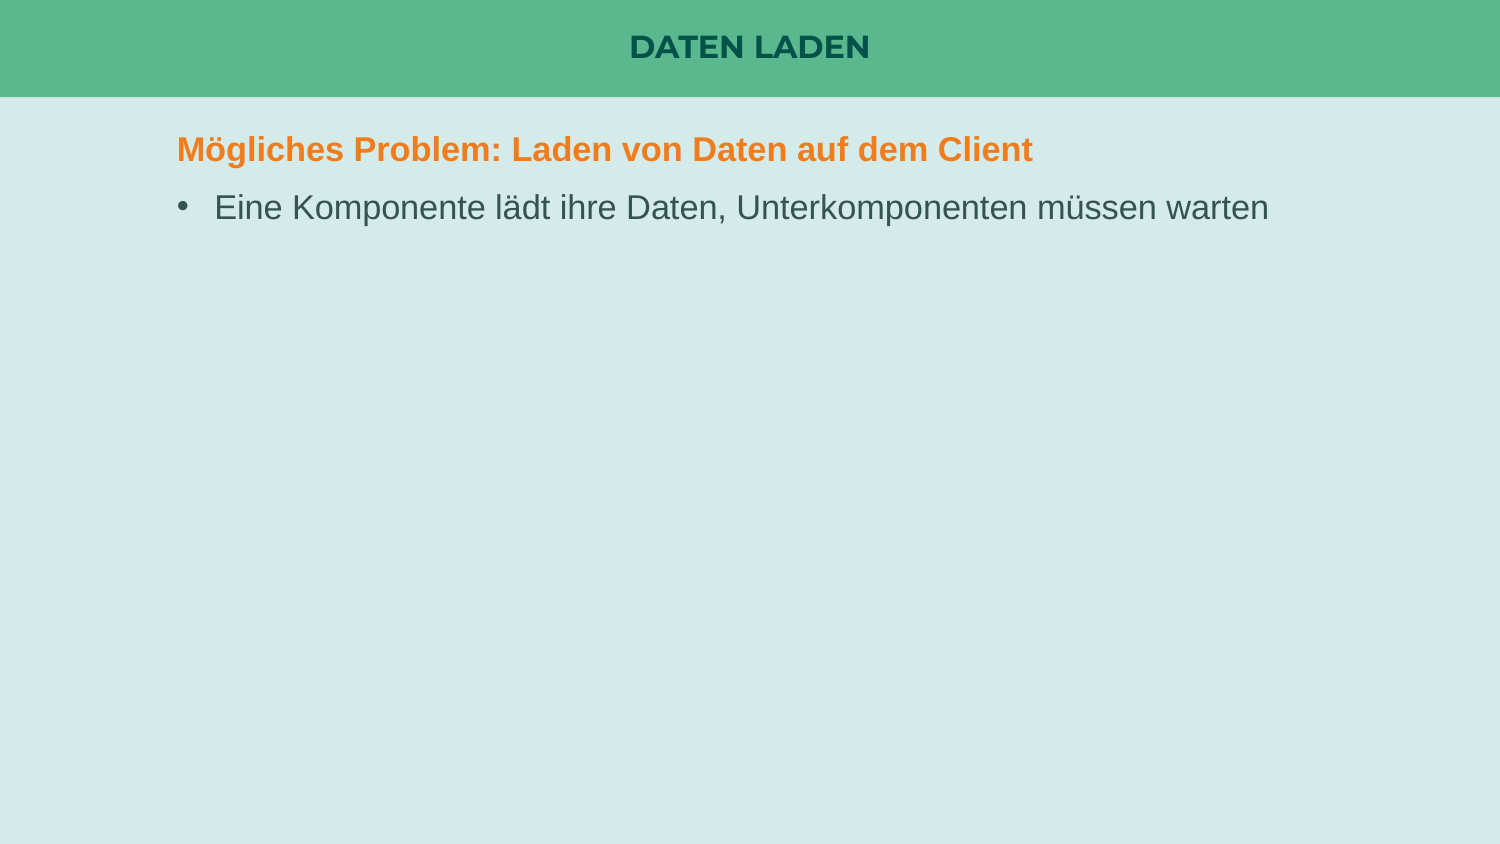

# Daten laden
Mögliches Problem: Laden von Daten auf dem Client
Eine Komponente lädt ihre Daten, Unterkomponenten müssen warten